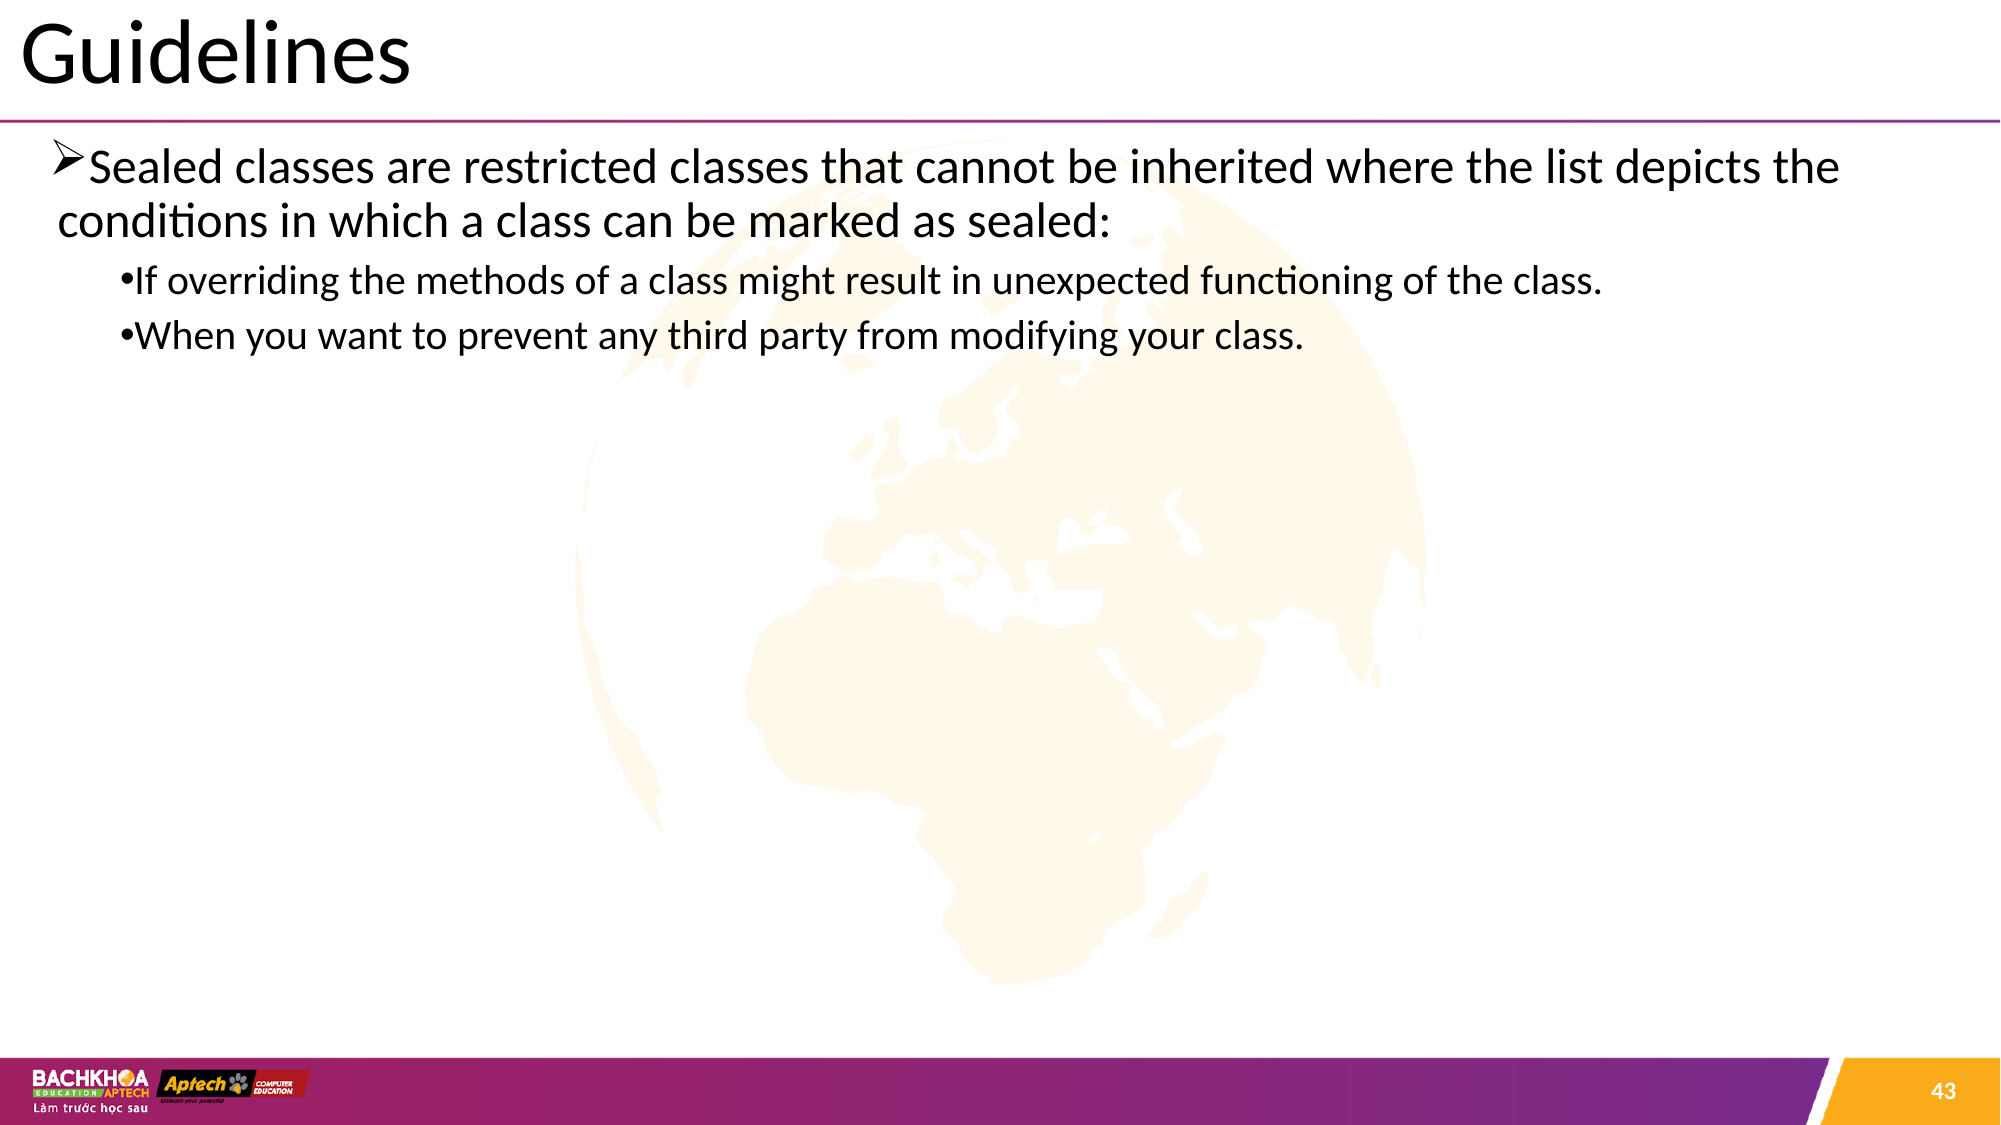

# Guidelines
Sealed classes are restricted classes that cannot be inherited where the list depicts the conditions in which a class can be marked as sealed:
If overriding the methods of a class might result in unexpected functioning of the class.
When you want to prevent any third party from modifying your class.

43